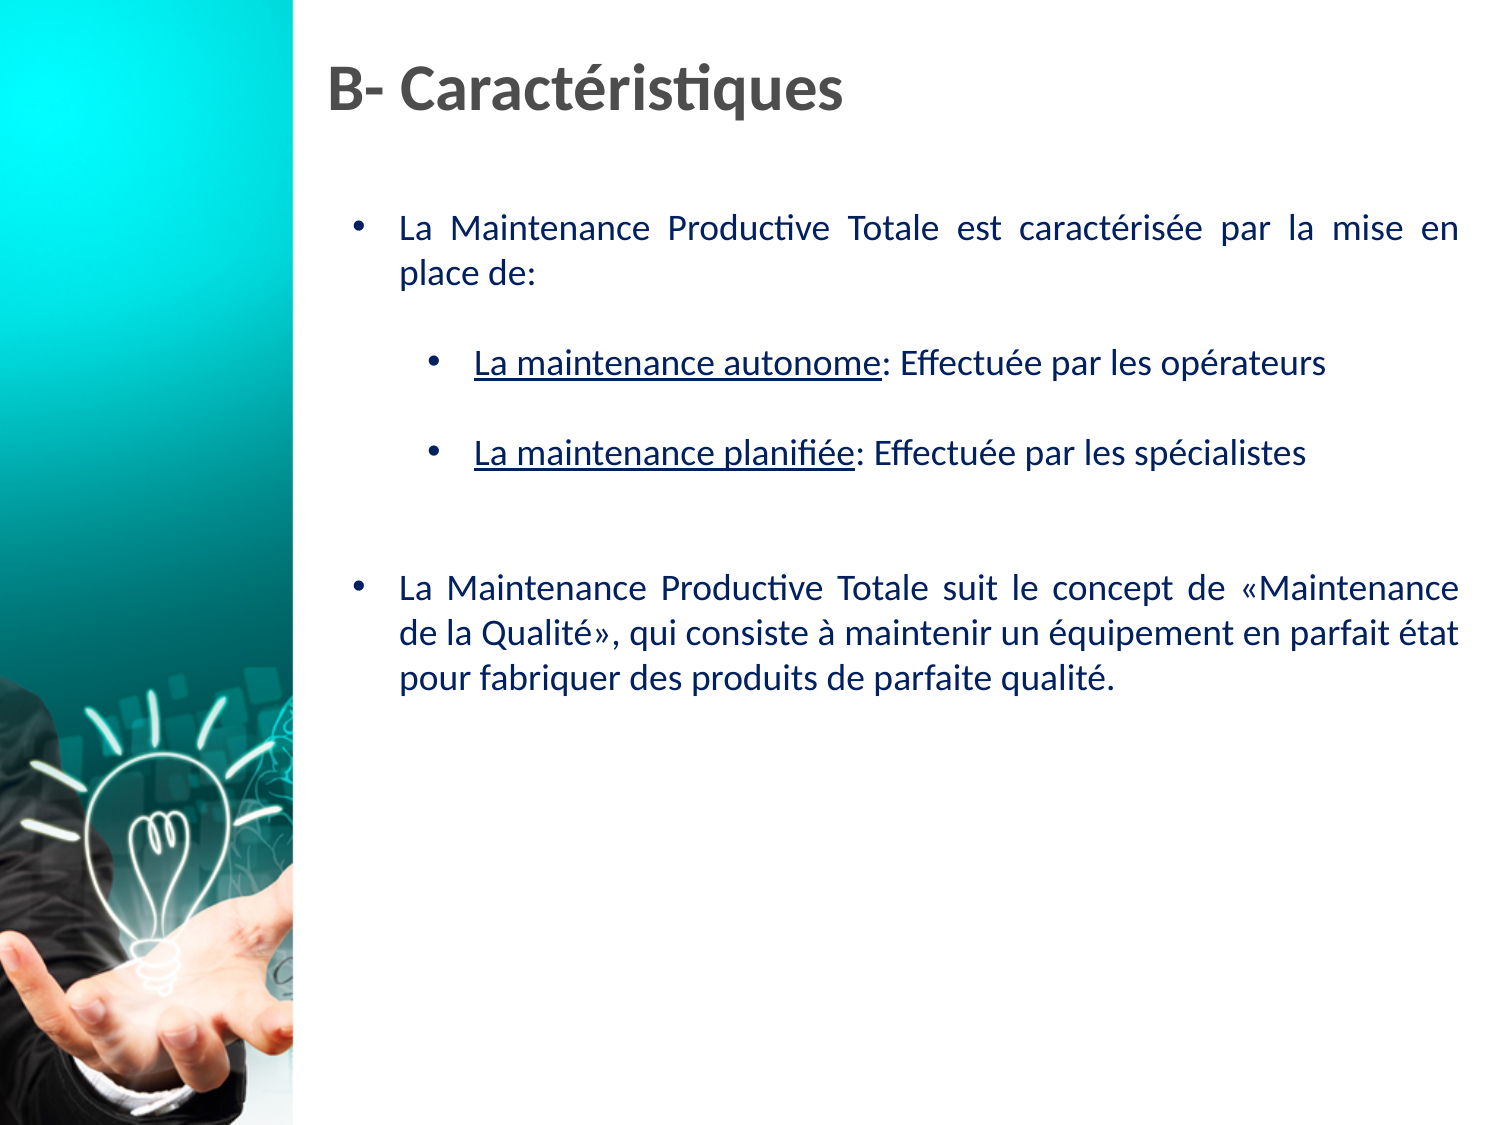

# B- Caractéristiques

La Maintenance Productive Totale est caractérisée par la mise en place de:

La maintenance autonome: Effectuée par les opérateurs

La maintenance planifiée: Effectuée par les spécialistes

La Maintenance Productive Totale suit le concept de «Maintenance de la Qualité», qui consiste à maintenir un équipement en parfait état pour fabriquer des produits de parfaite qualité.